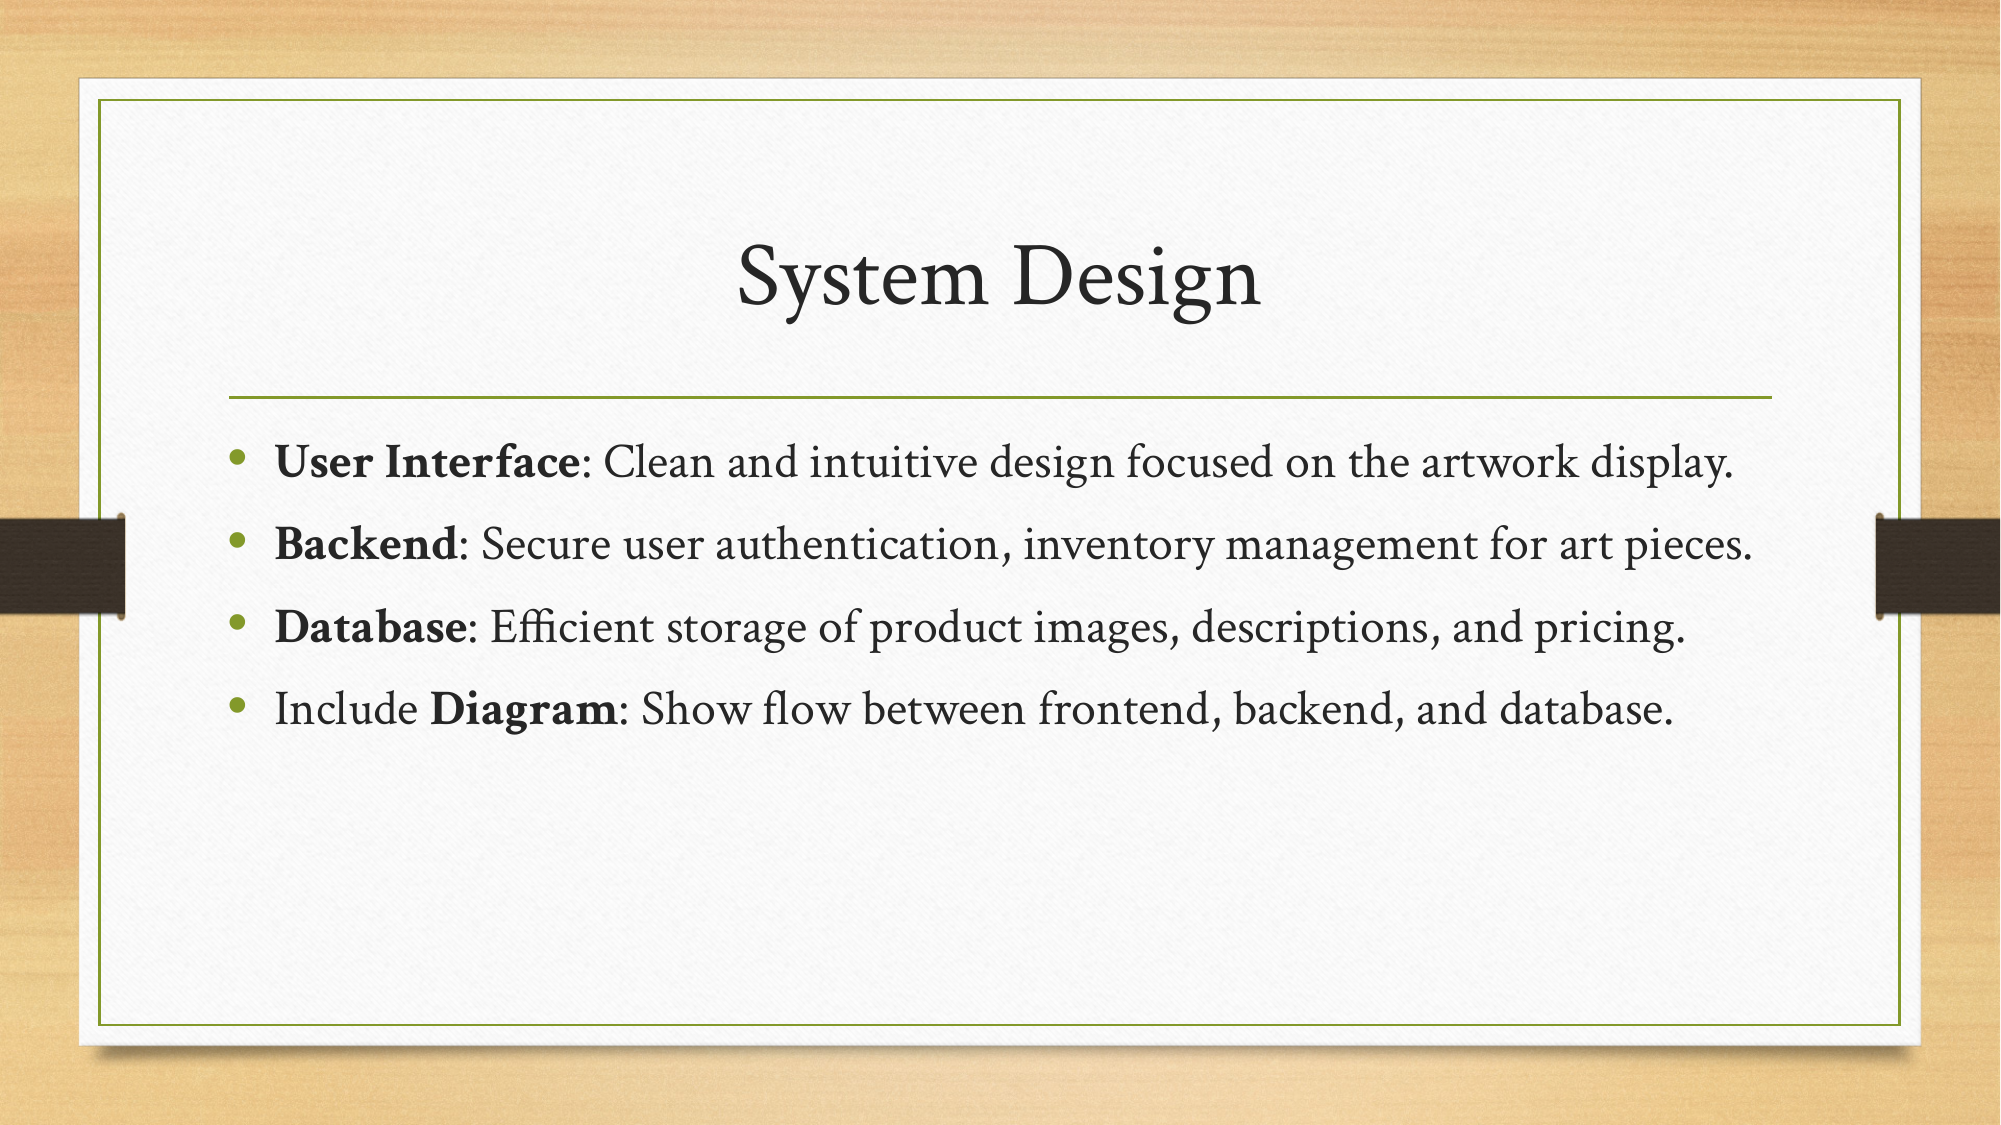

# System Design
User Interface: Clean and intuitive design focused on the artwork display.
Backend: Secure user authentication, inventory management for art pieces.
Database: Efficient storage of product images, descriptions, and pricing.
Include Diagram: Show flow between frontend, backend, and database.